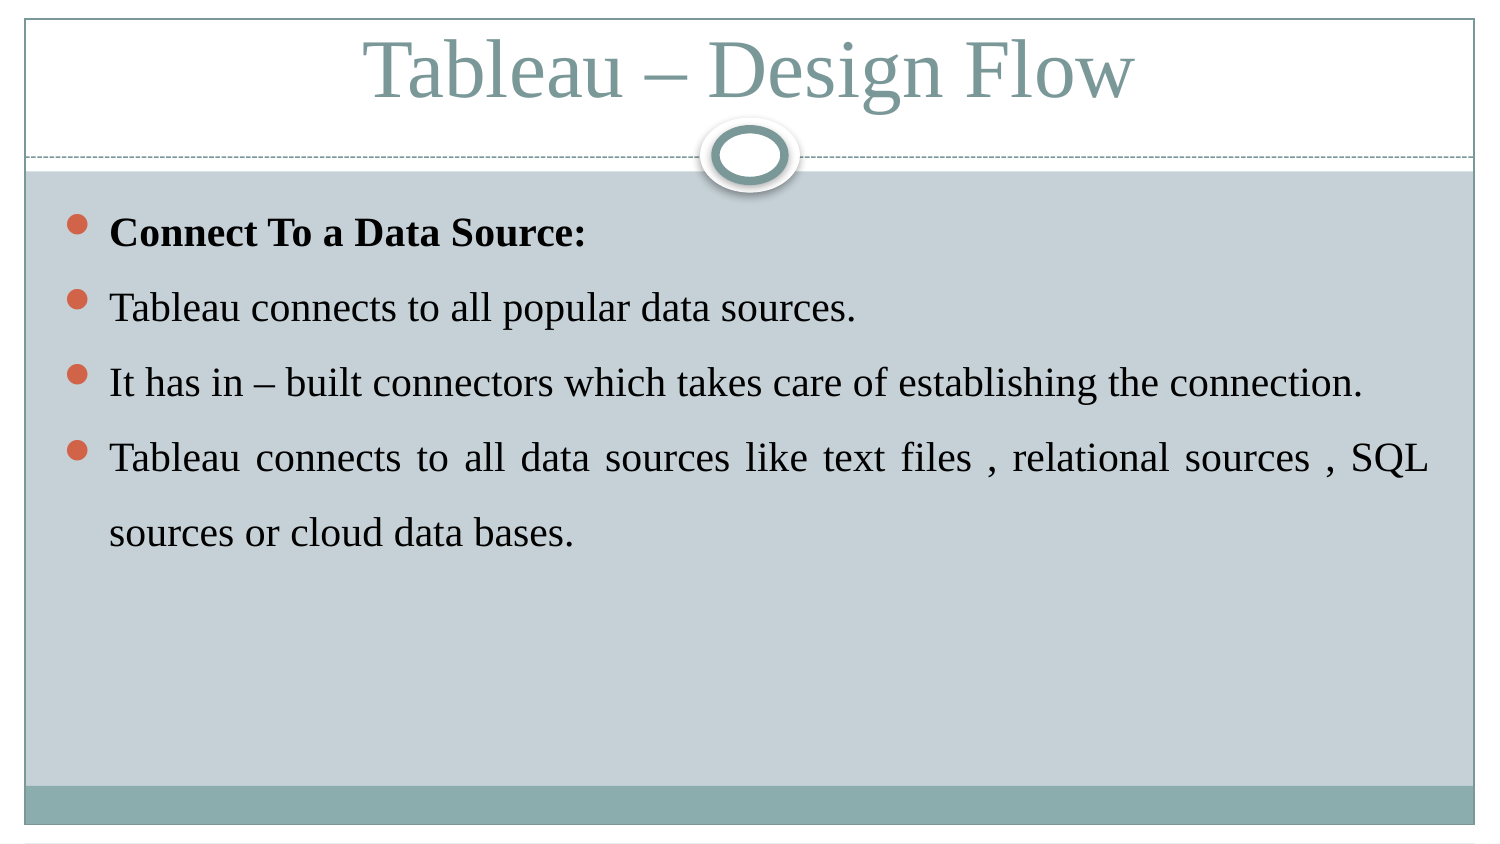

# Tableau – Design Flow
Connect To a Data Source:
Tableau connects to all popular data sources.
It has in – built connectors which takes care of establishing the connection.
Tableau connects to all data sources like text files , relational sources , SQL sources or cloud data bases.